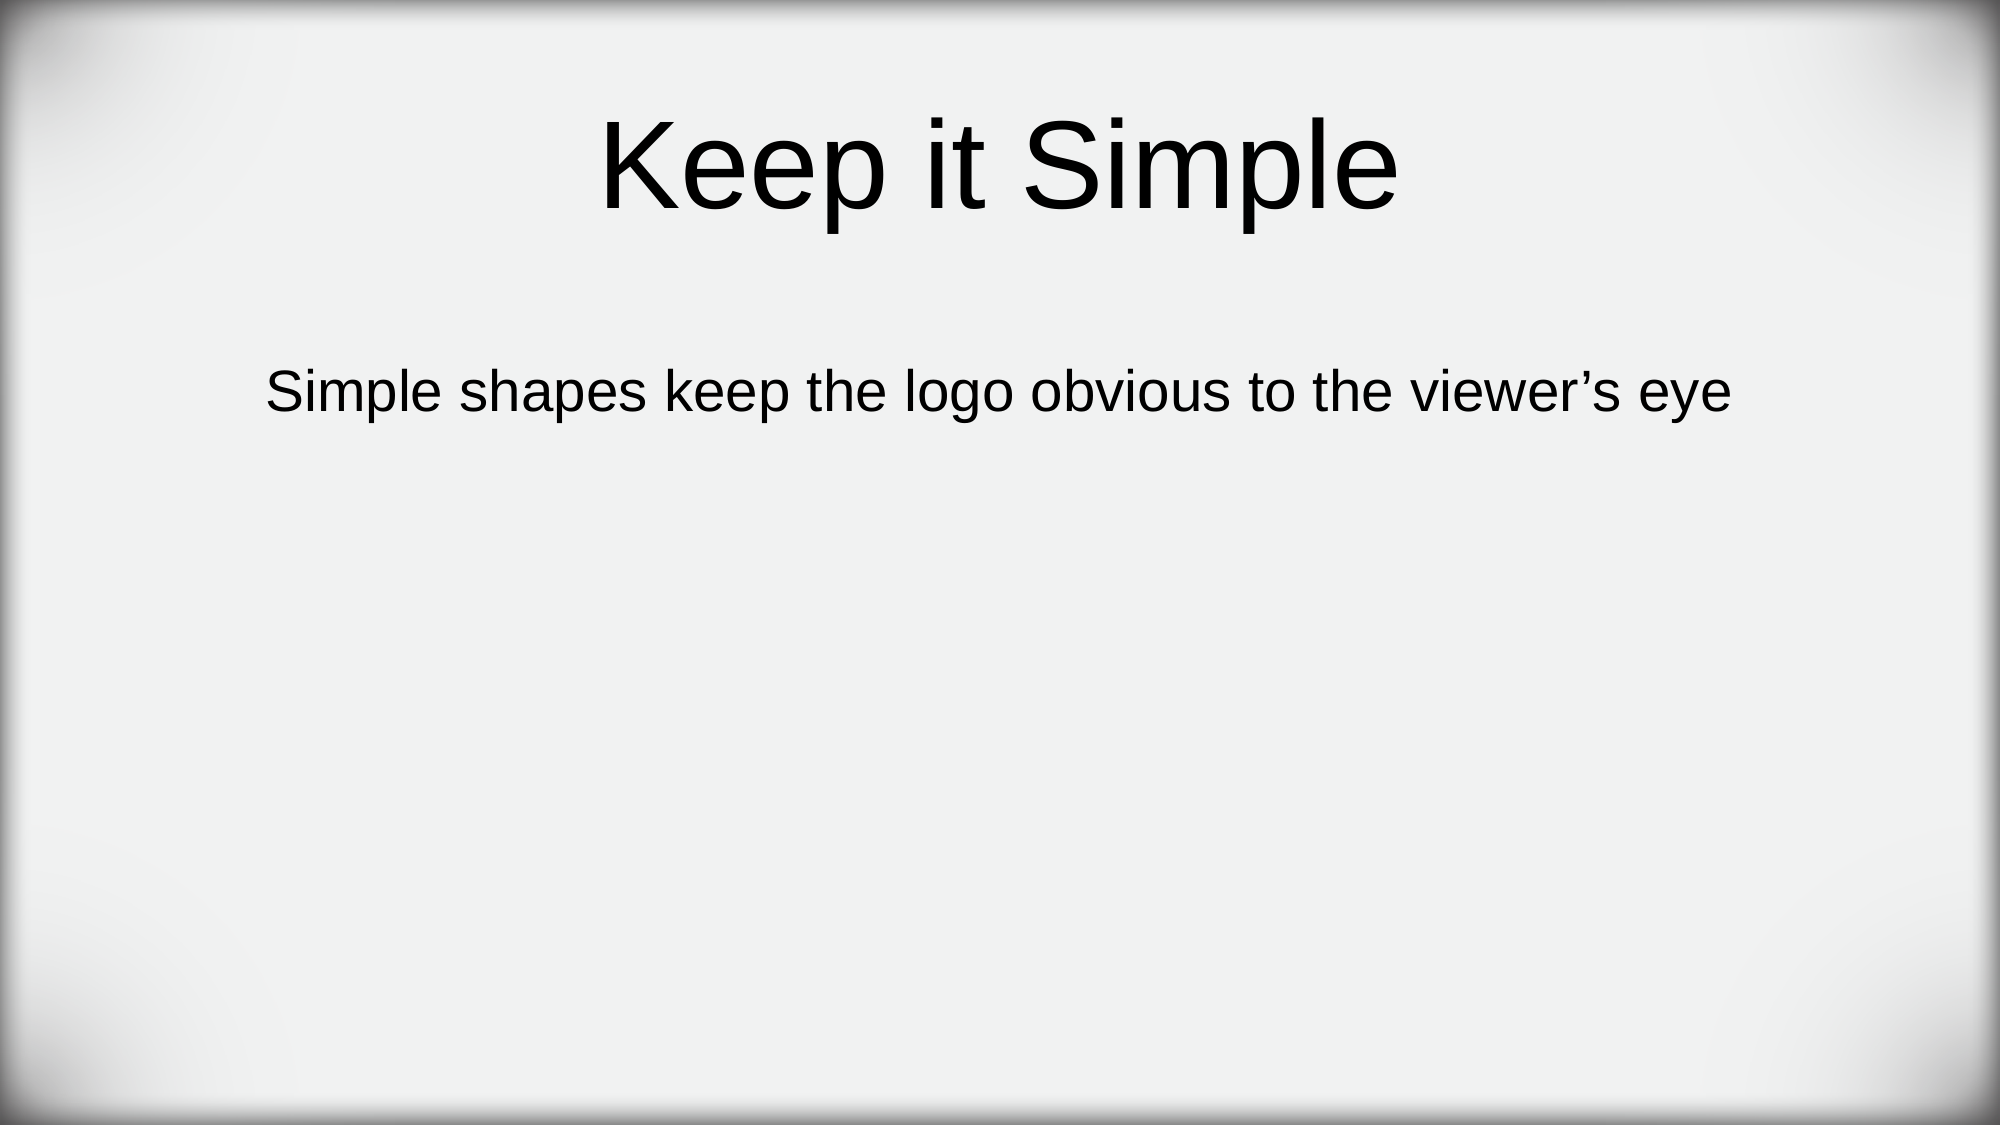

# Keep it Simple
Simple shapes keep the logo obvious to the viewer’s eye